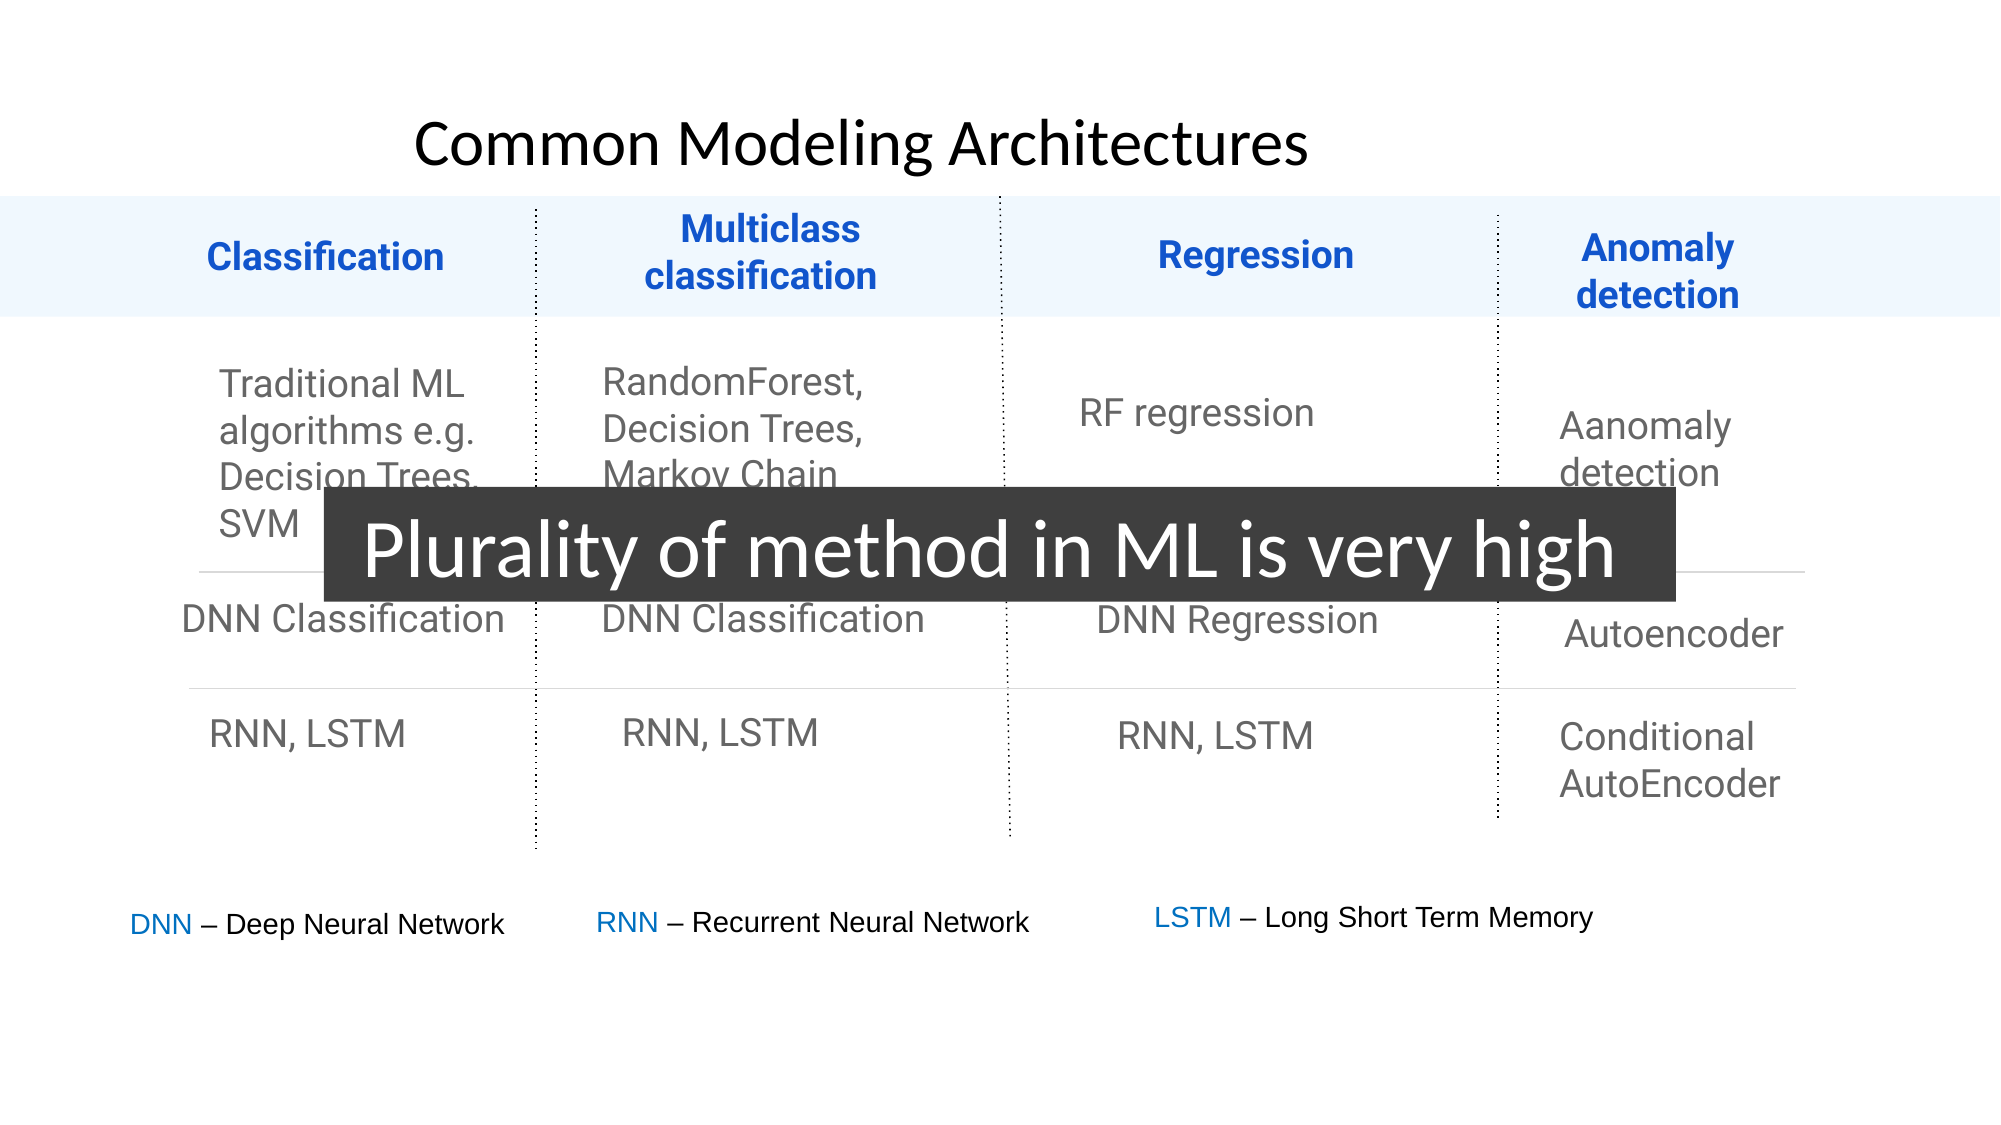

Common Modeling Architectures

Multiclass classification
Regression
Classification
Anomaly detection
RandomForest, Decision Trees, Markov Chain
Traditional ML algorithms e.g.
Decision Trees, SVM
RF regression
Aanomaly detection

Plurality of method in ML is very high
DNN Classification
DNN Classification
DNN Regression
Autoencoder

RNN, LSTM
RNN, LSTM
RNN, LSTM
Conditional AutoEncoder

LSTM – Long Short Term Memory
RNN – Recurrent Neural Network
DNN – Deep Neural Network